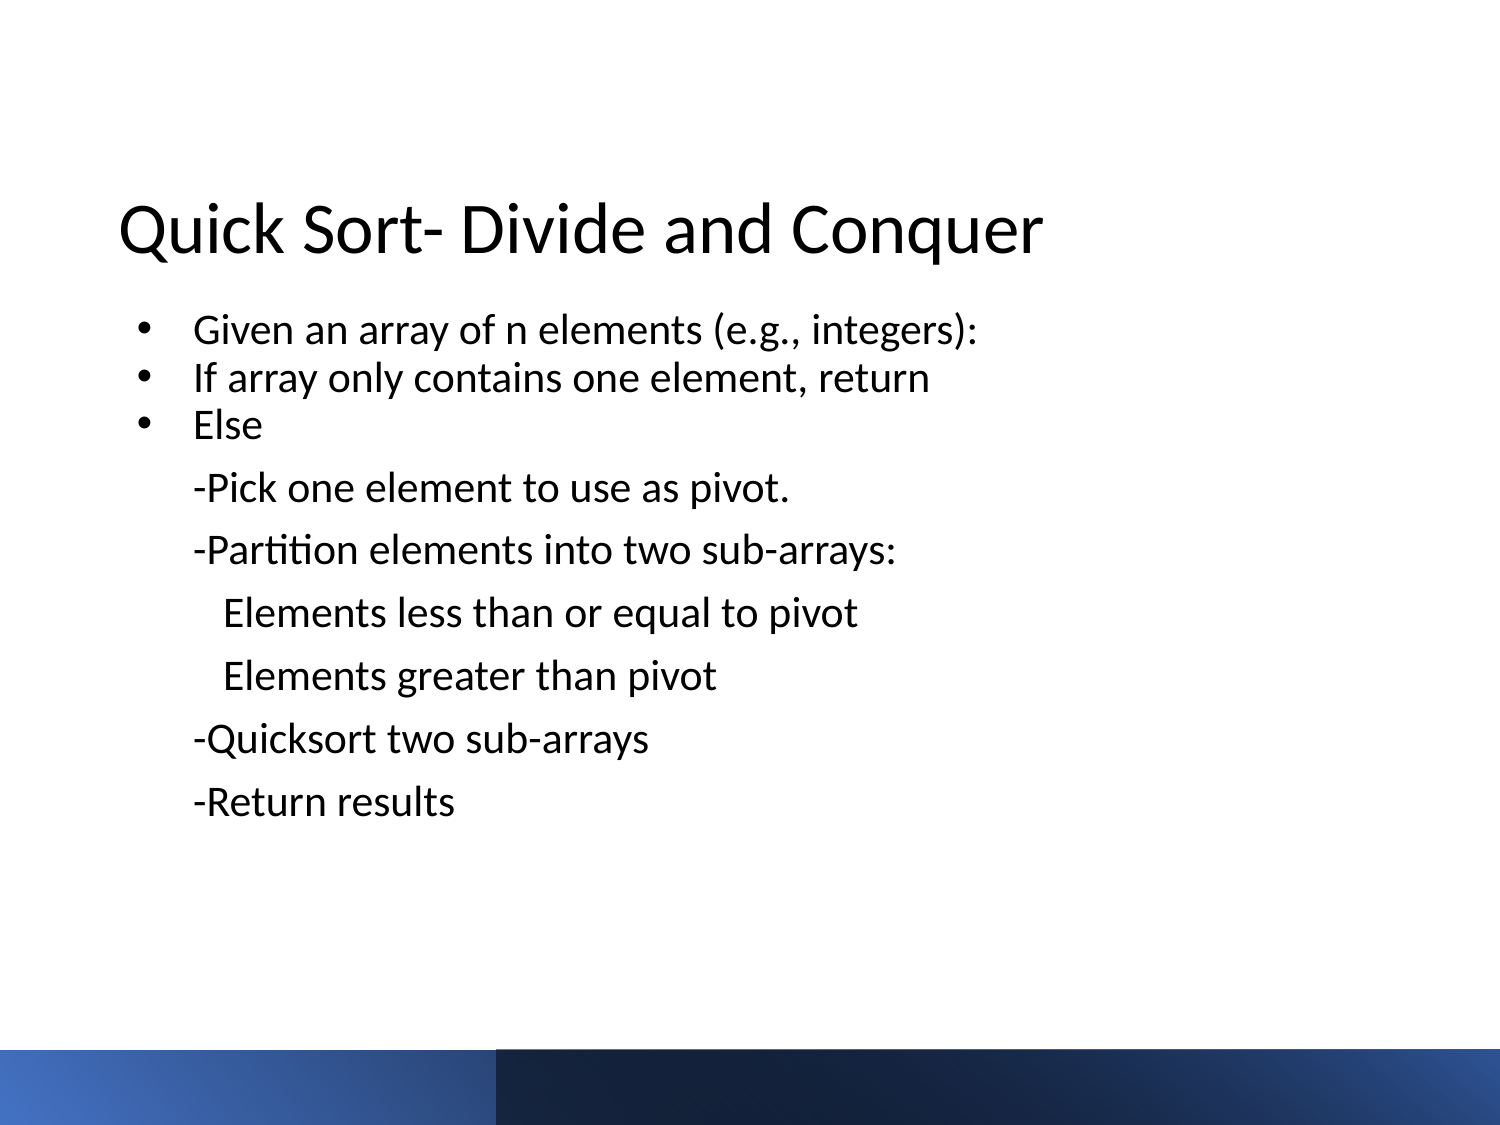

# Quick Sort- Divide and Conquer
Given an array of n elements (e.g., integers):
If array only contains one element, return
Else
-Pick one element to use as pivot.
-Partition elements into two sub-arrays:
   Elements less than or equal to pivot
   Elements greater than pivot
-Quicksort two sub-arrays
-Return results